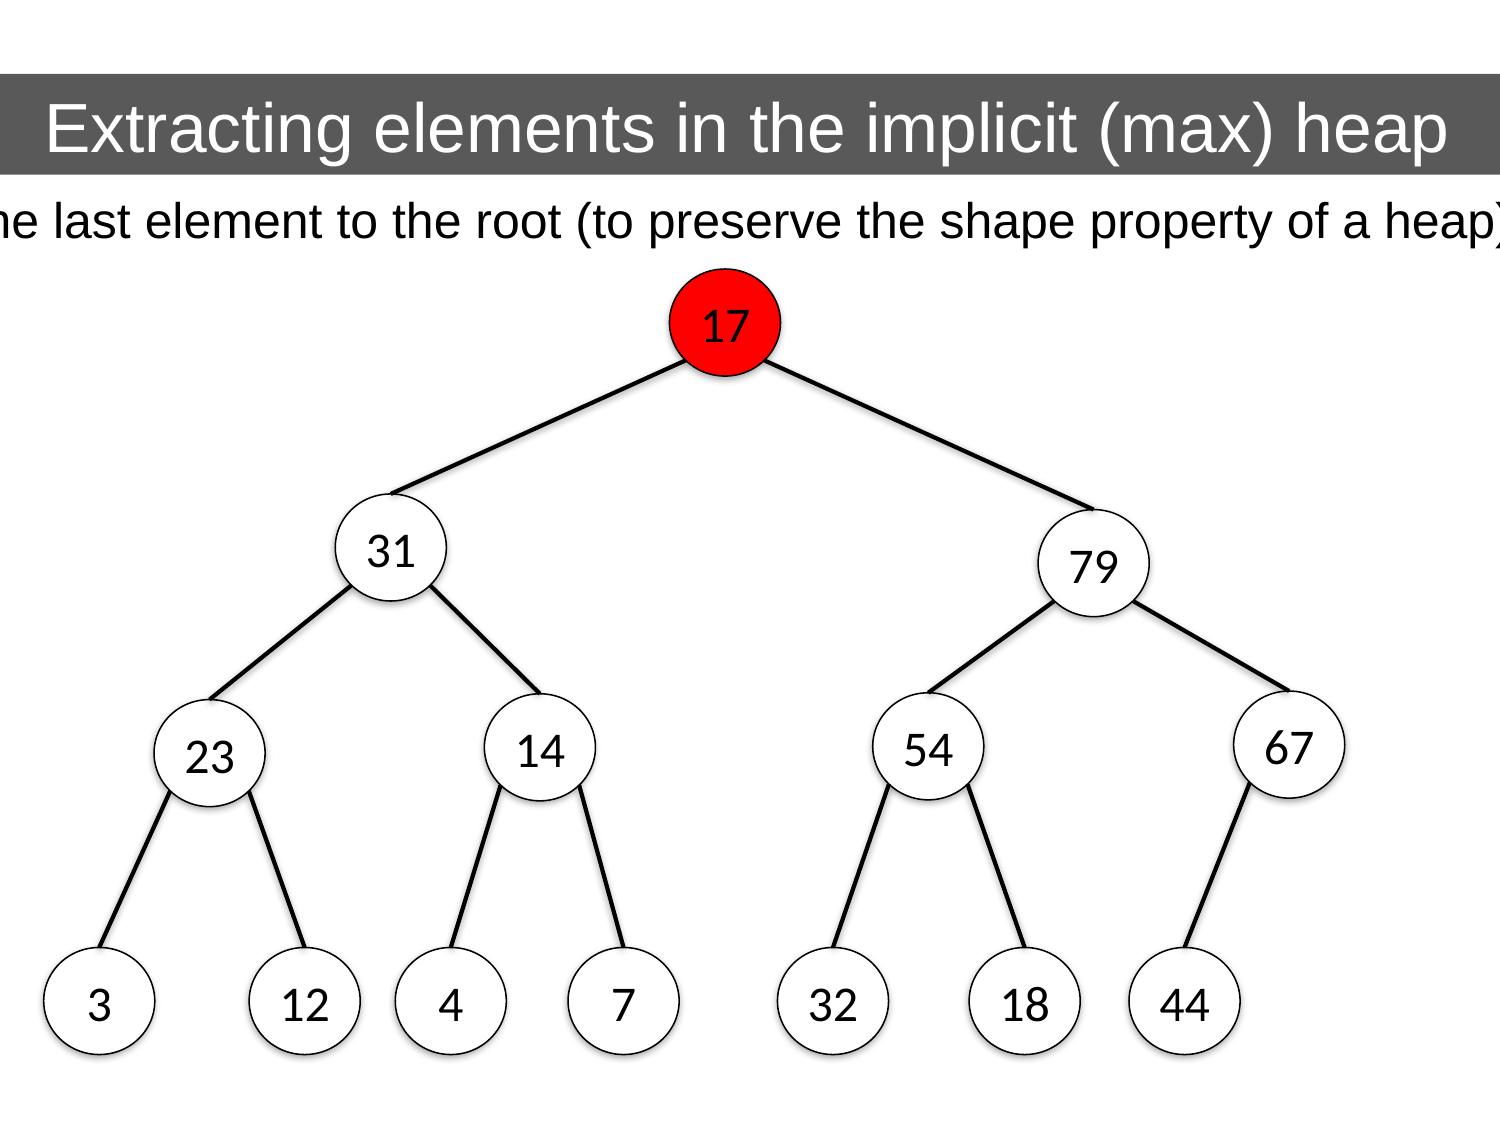

Extracting elements in the implicit (max) heap
We move the last element to the root (to preserve the shape property of a heap):
17
31
79
67
54
14
23
3
12
4
7
32
18
44